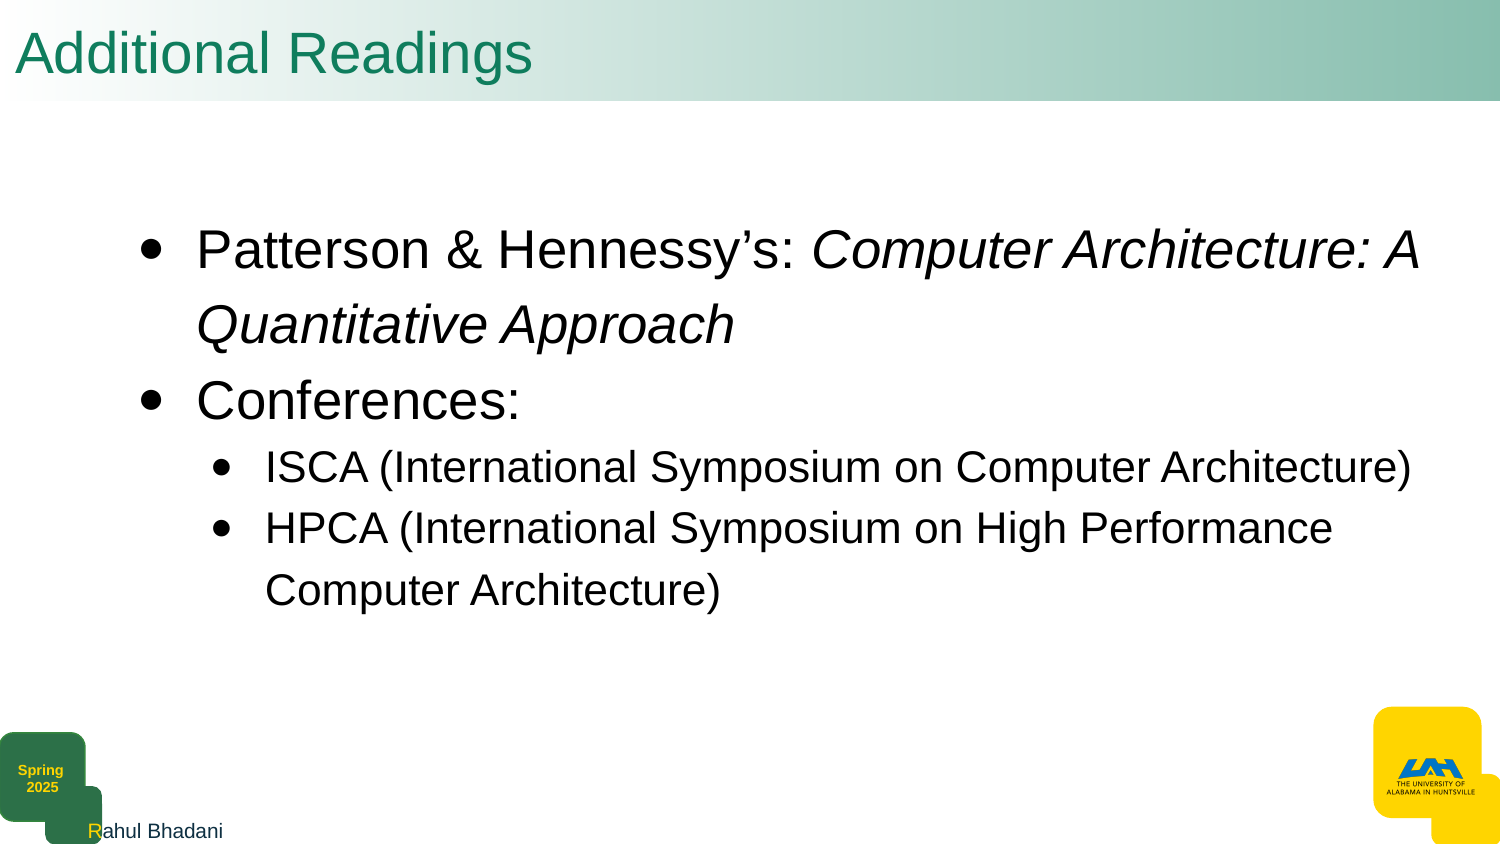

# Additional Readings
Patterson & Hennessy’s: Computer Architecture: A Quantitative Approach​
Conferences:​
ISCA (International Symposium on Computer Architecture)​
HPCA (International Symposium on High Performance Computer Architecture)​
​